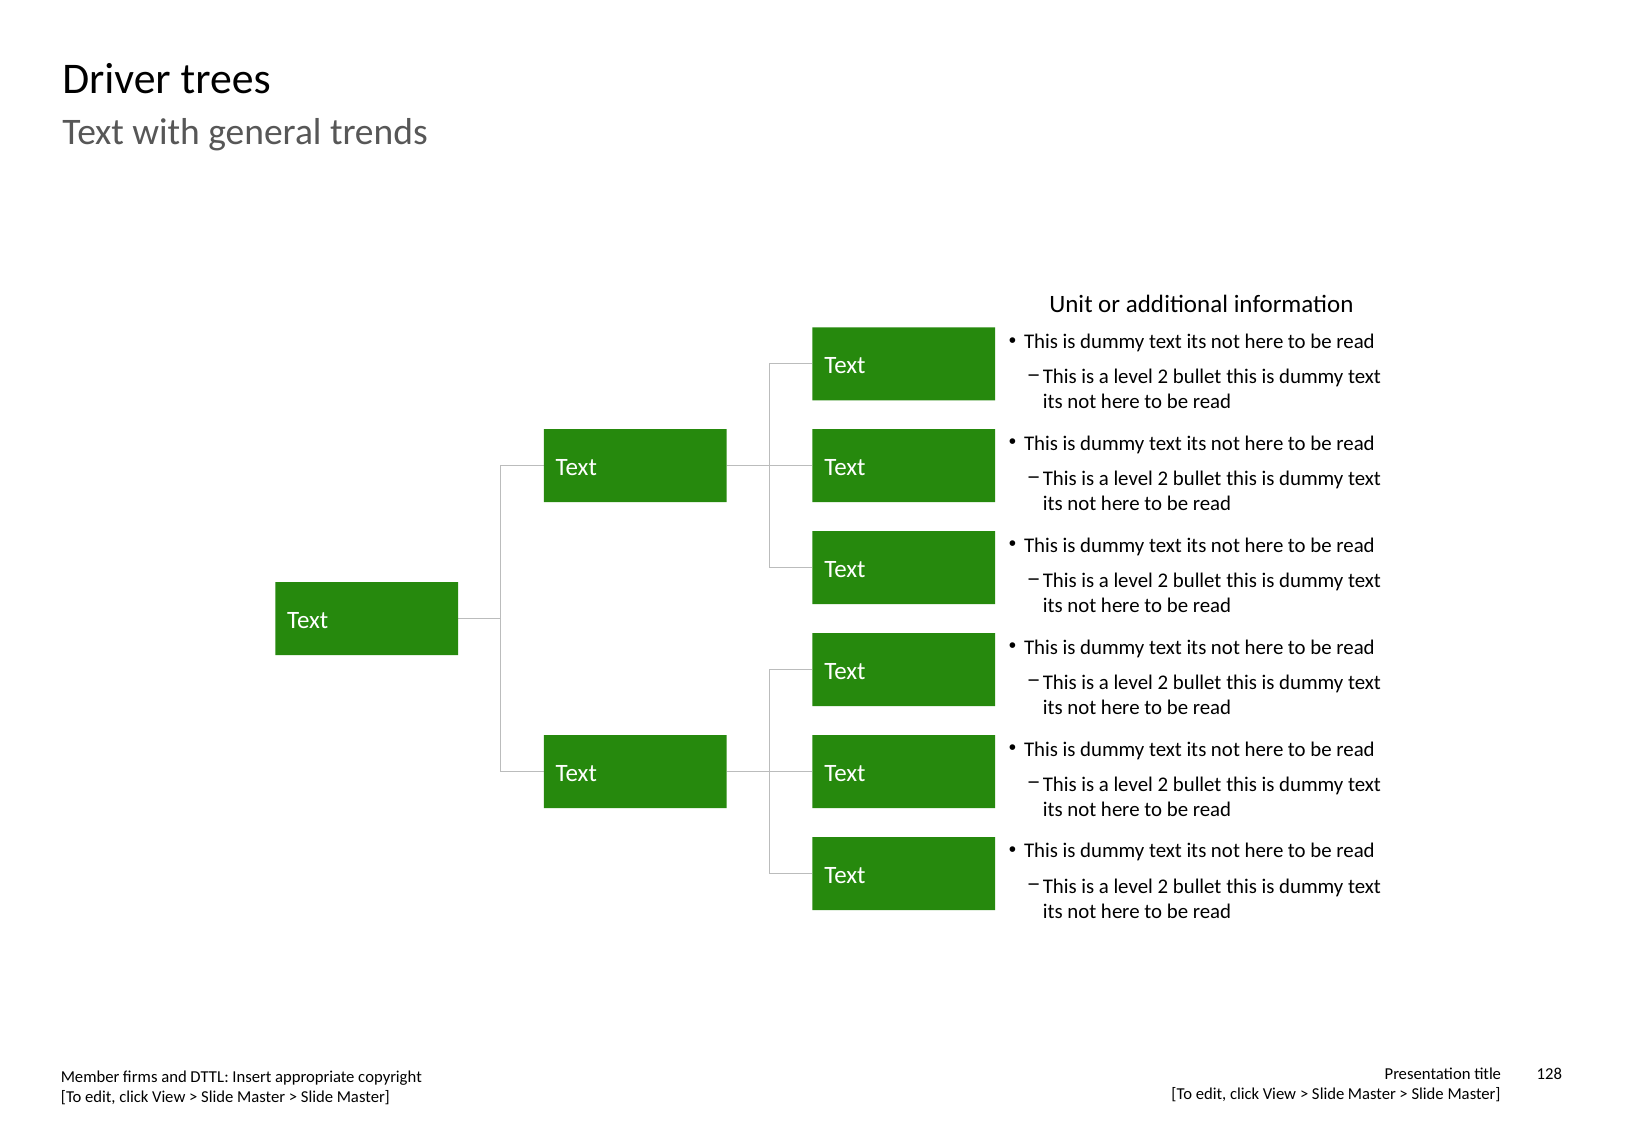

# Driver trees
Text with general trends
Unit or additional information
Text
This is dummy text its not here to be read
This is a level 2 bullet this is dummy text its not here to be read
Text
Text
This is dummy text its not here to be read
This is a level 2 bullet this is dummy text its not here to be read
Text
This is dummy text its not here to be read
This is a level 2 bullet this is dummy text its not here to be read
Text
Text
This is dummy text its not here to be read
This is a level 2 bullet this is dummy text its not here to be read
Text
Text
This is dummy text its not here to be read
This is a level 2 bullet this is dummy text its not here to be read
Text
This is dummy text its not here to be read
This is a level 2 bullet this is dummy text its not here to be read